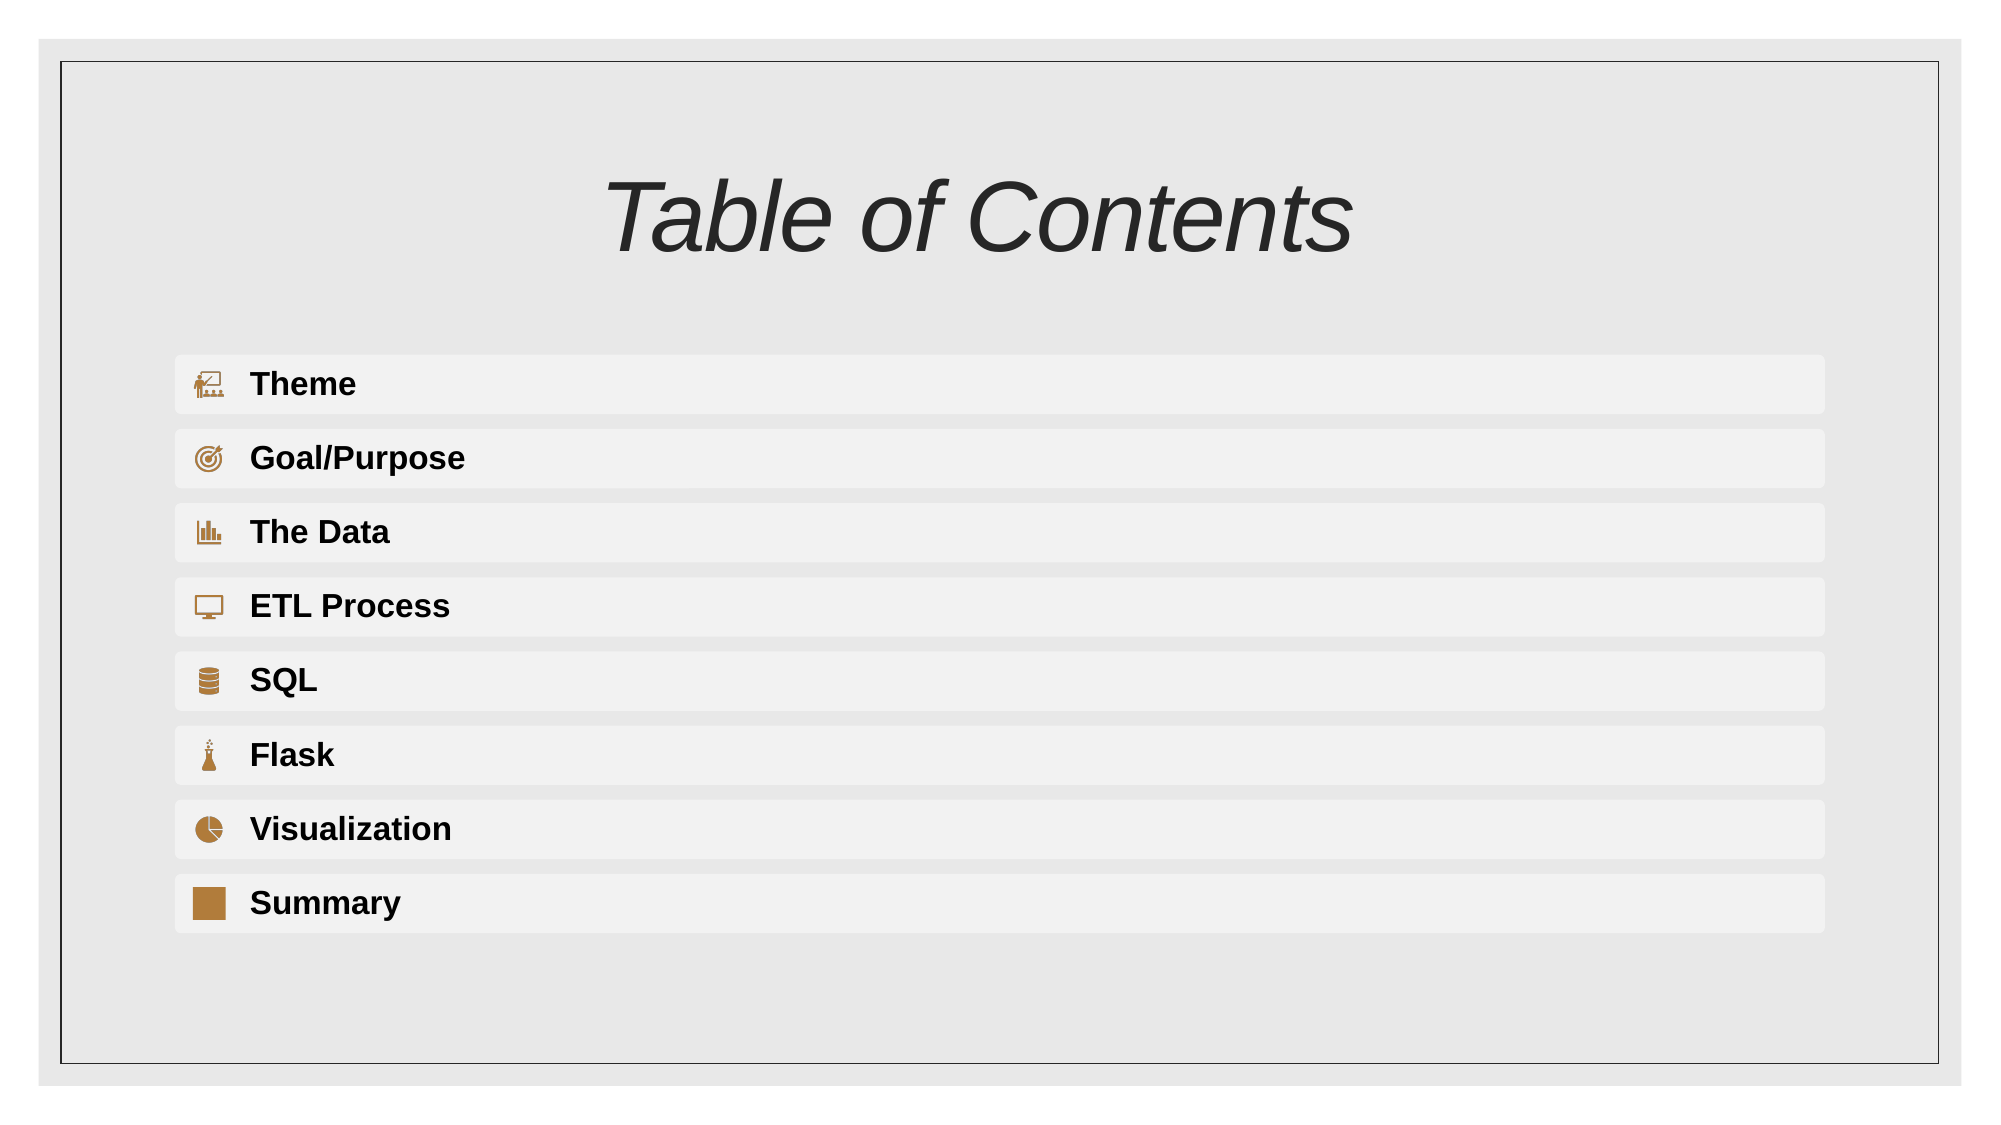

# Table of Contents
Theme
Goal/Purpose
The Data
ETL Process

SQL

Flask

Visualization

Summary